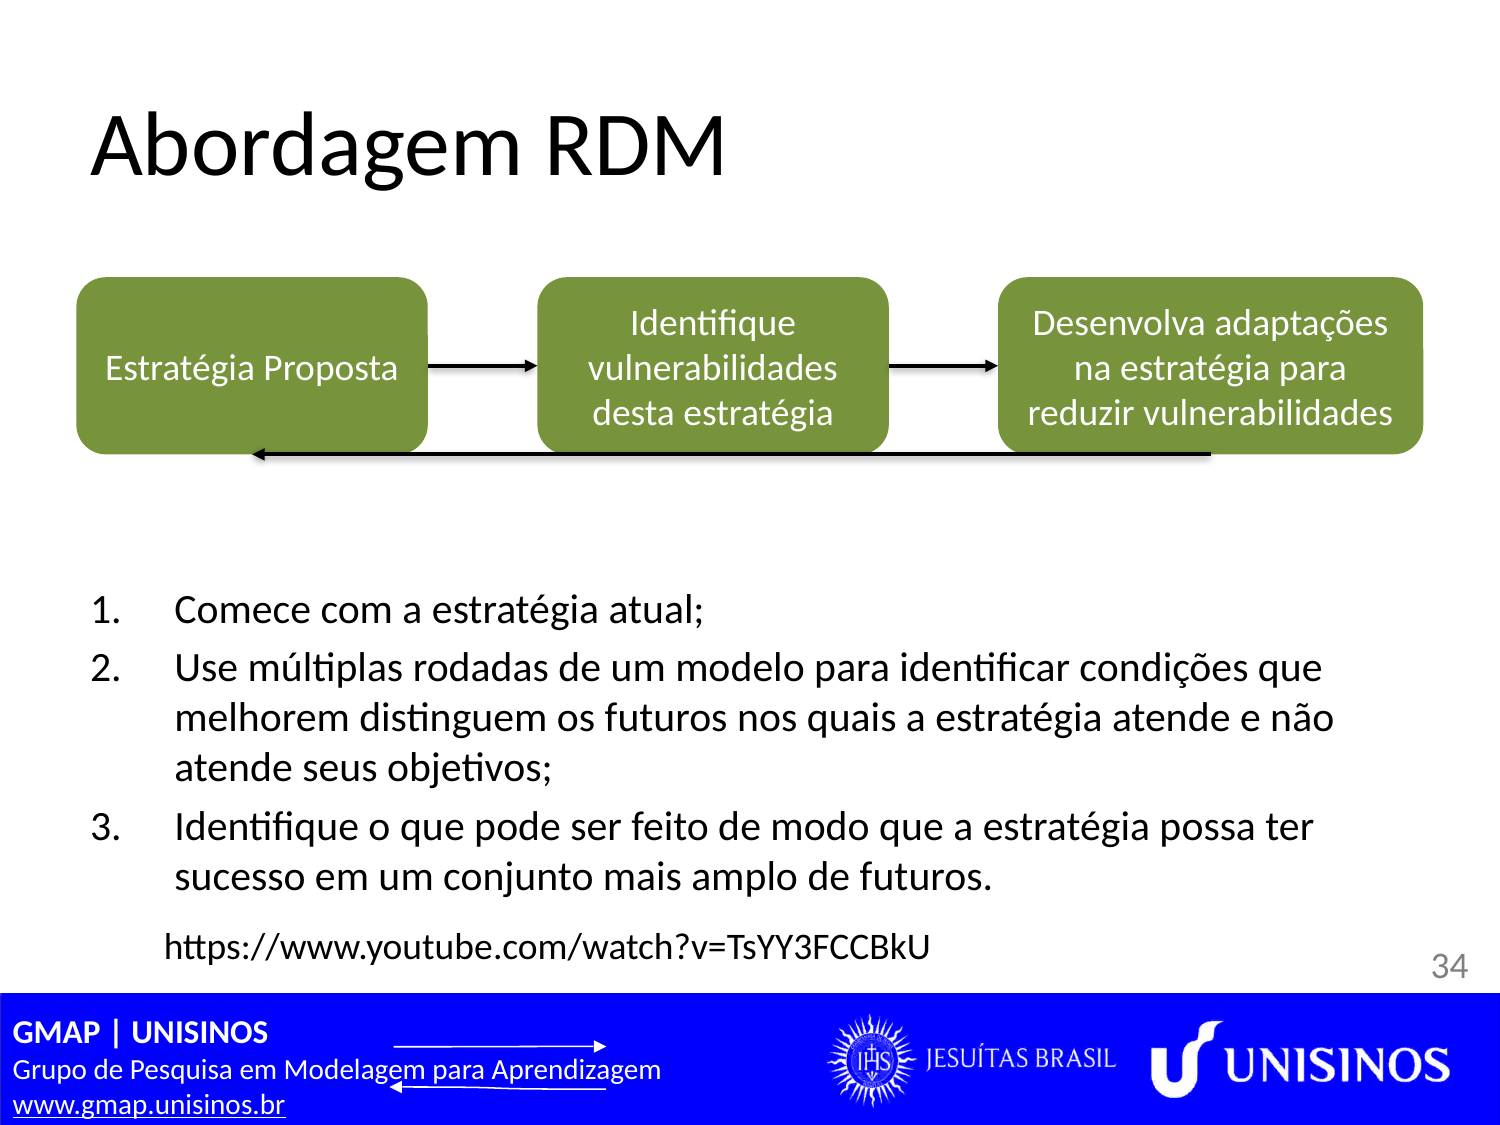

# Abordagem RDM
Estratégia Proposta
Identifique vulnerabilidades desta estratégia
Desenvolva adaptações na estratégia para reduzir vulnerabilidades
Comece com a estratégia atual;
Use múltiplas rodadas de um modelo para identificar condições que melhorem distinguem os futuros nos quais a estratégia atende e não atende seus objetivos;
Identifique o que pode ser feito de modo que a estratégia possa ter sucesso em um conjunto mais amplo de futuros.
https://www.youtube.com/watch?v=TsYY3FCCBkU